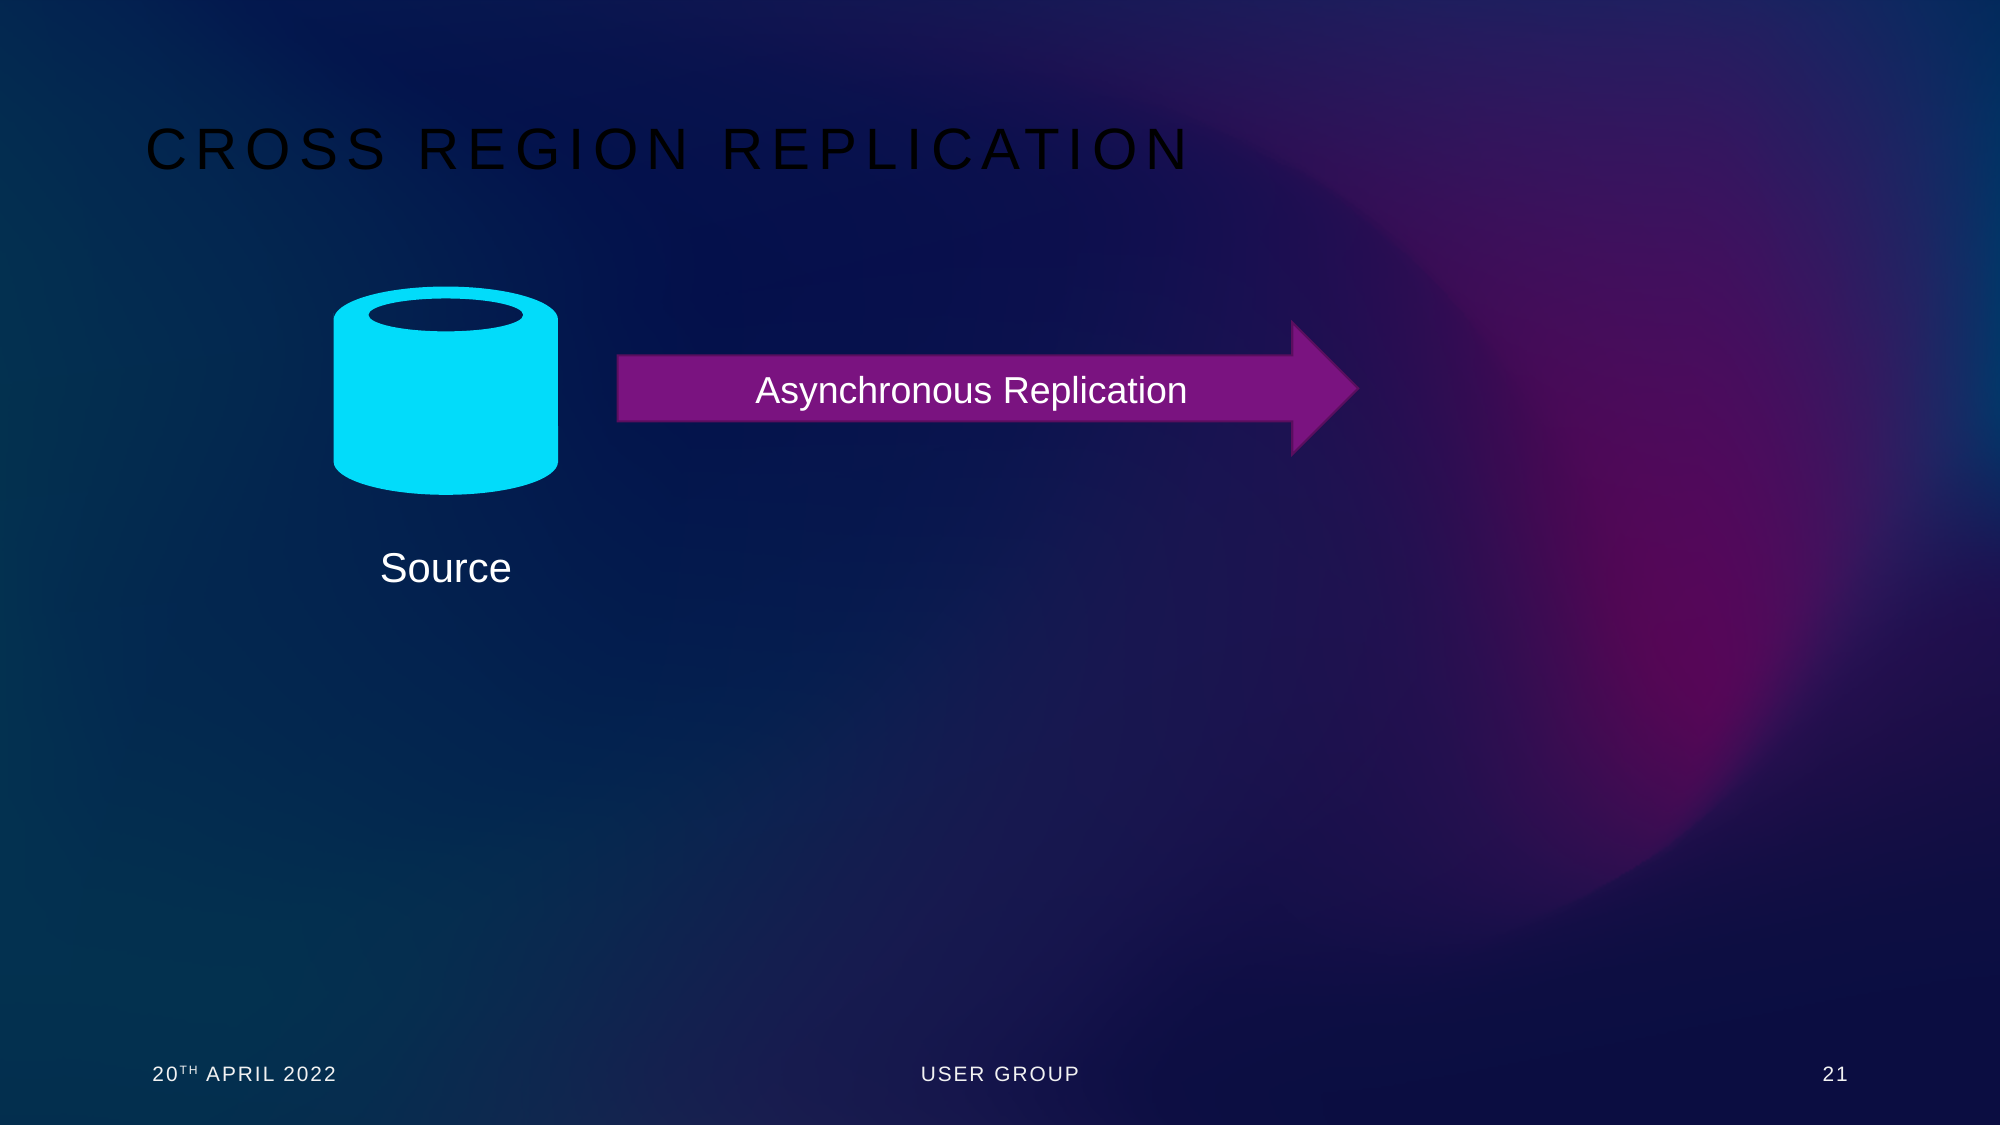

# Cross Region replication

Asynchronous Replication
Source
20th April 2022
User group
21